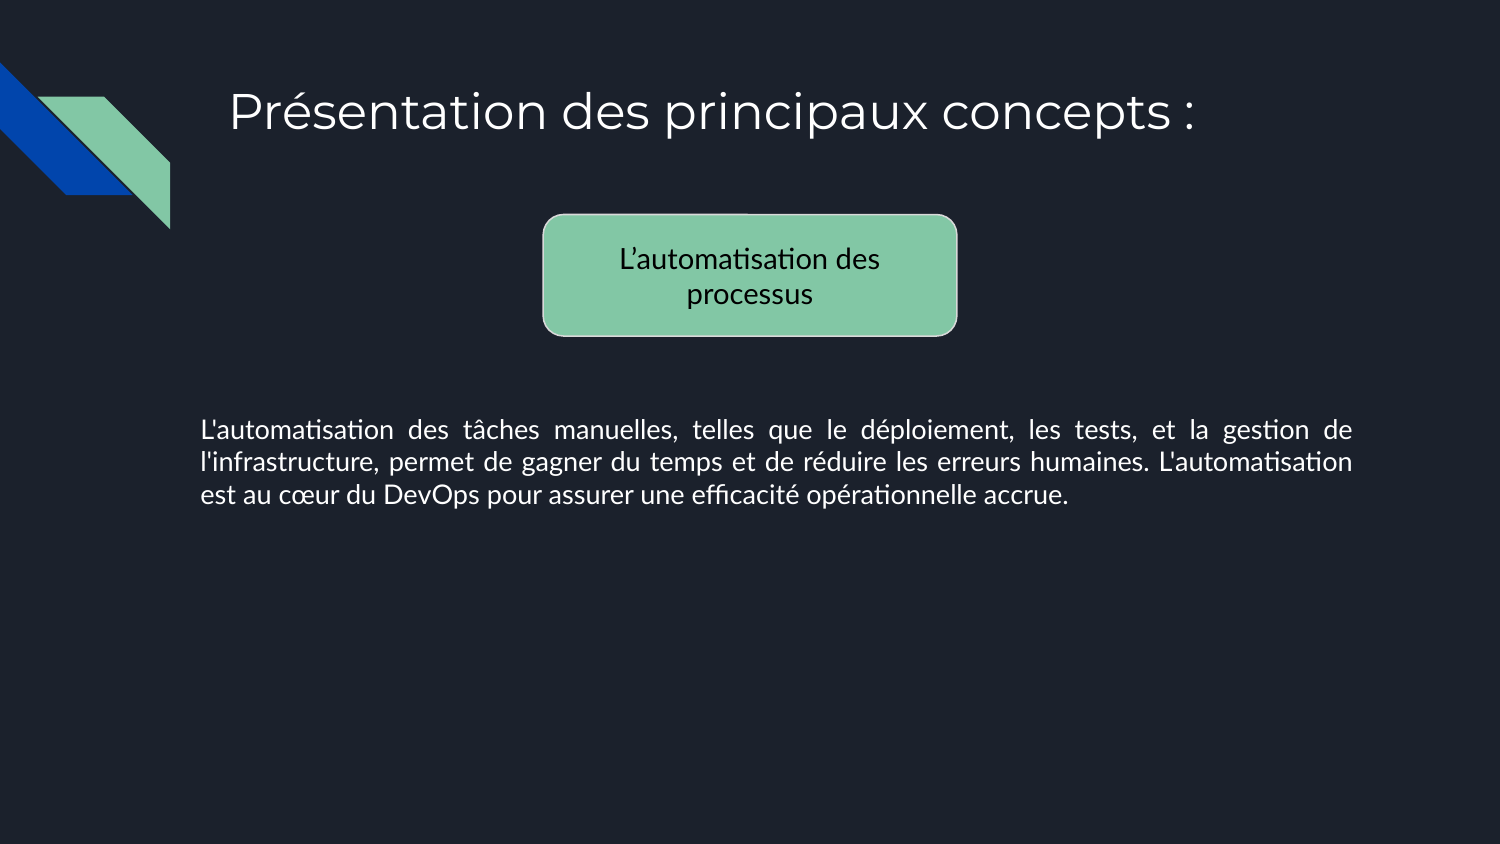

# Présentation des principaux concepts :
L’automatisation des processus
L'automatisation des tâches manuelles, telles que le déploiement, les tests, et la gestion de l'infrastructure, permet de gagner du temps et de réduire les erreurs humaines. L'automatisation est au cœur du DevOps pour assurer une efficacité opérationnelle accrue.